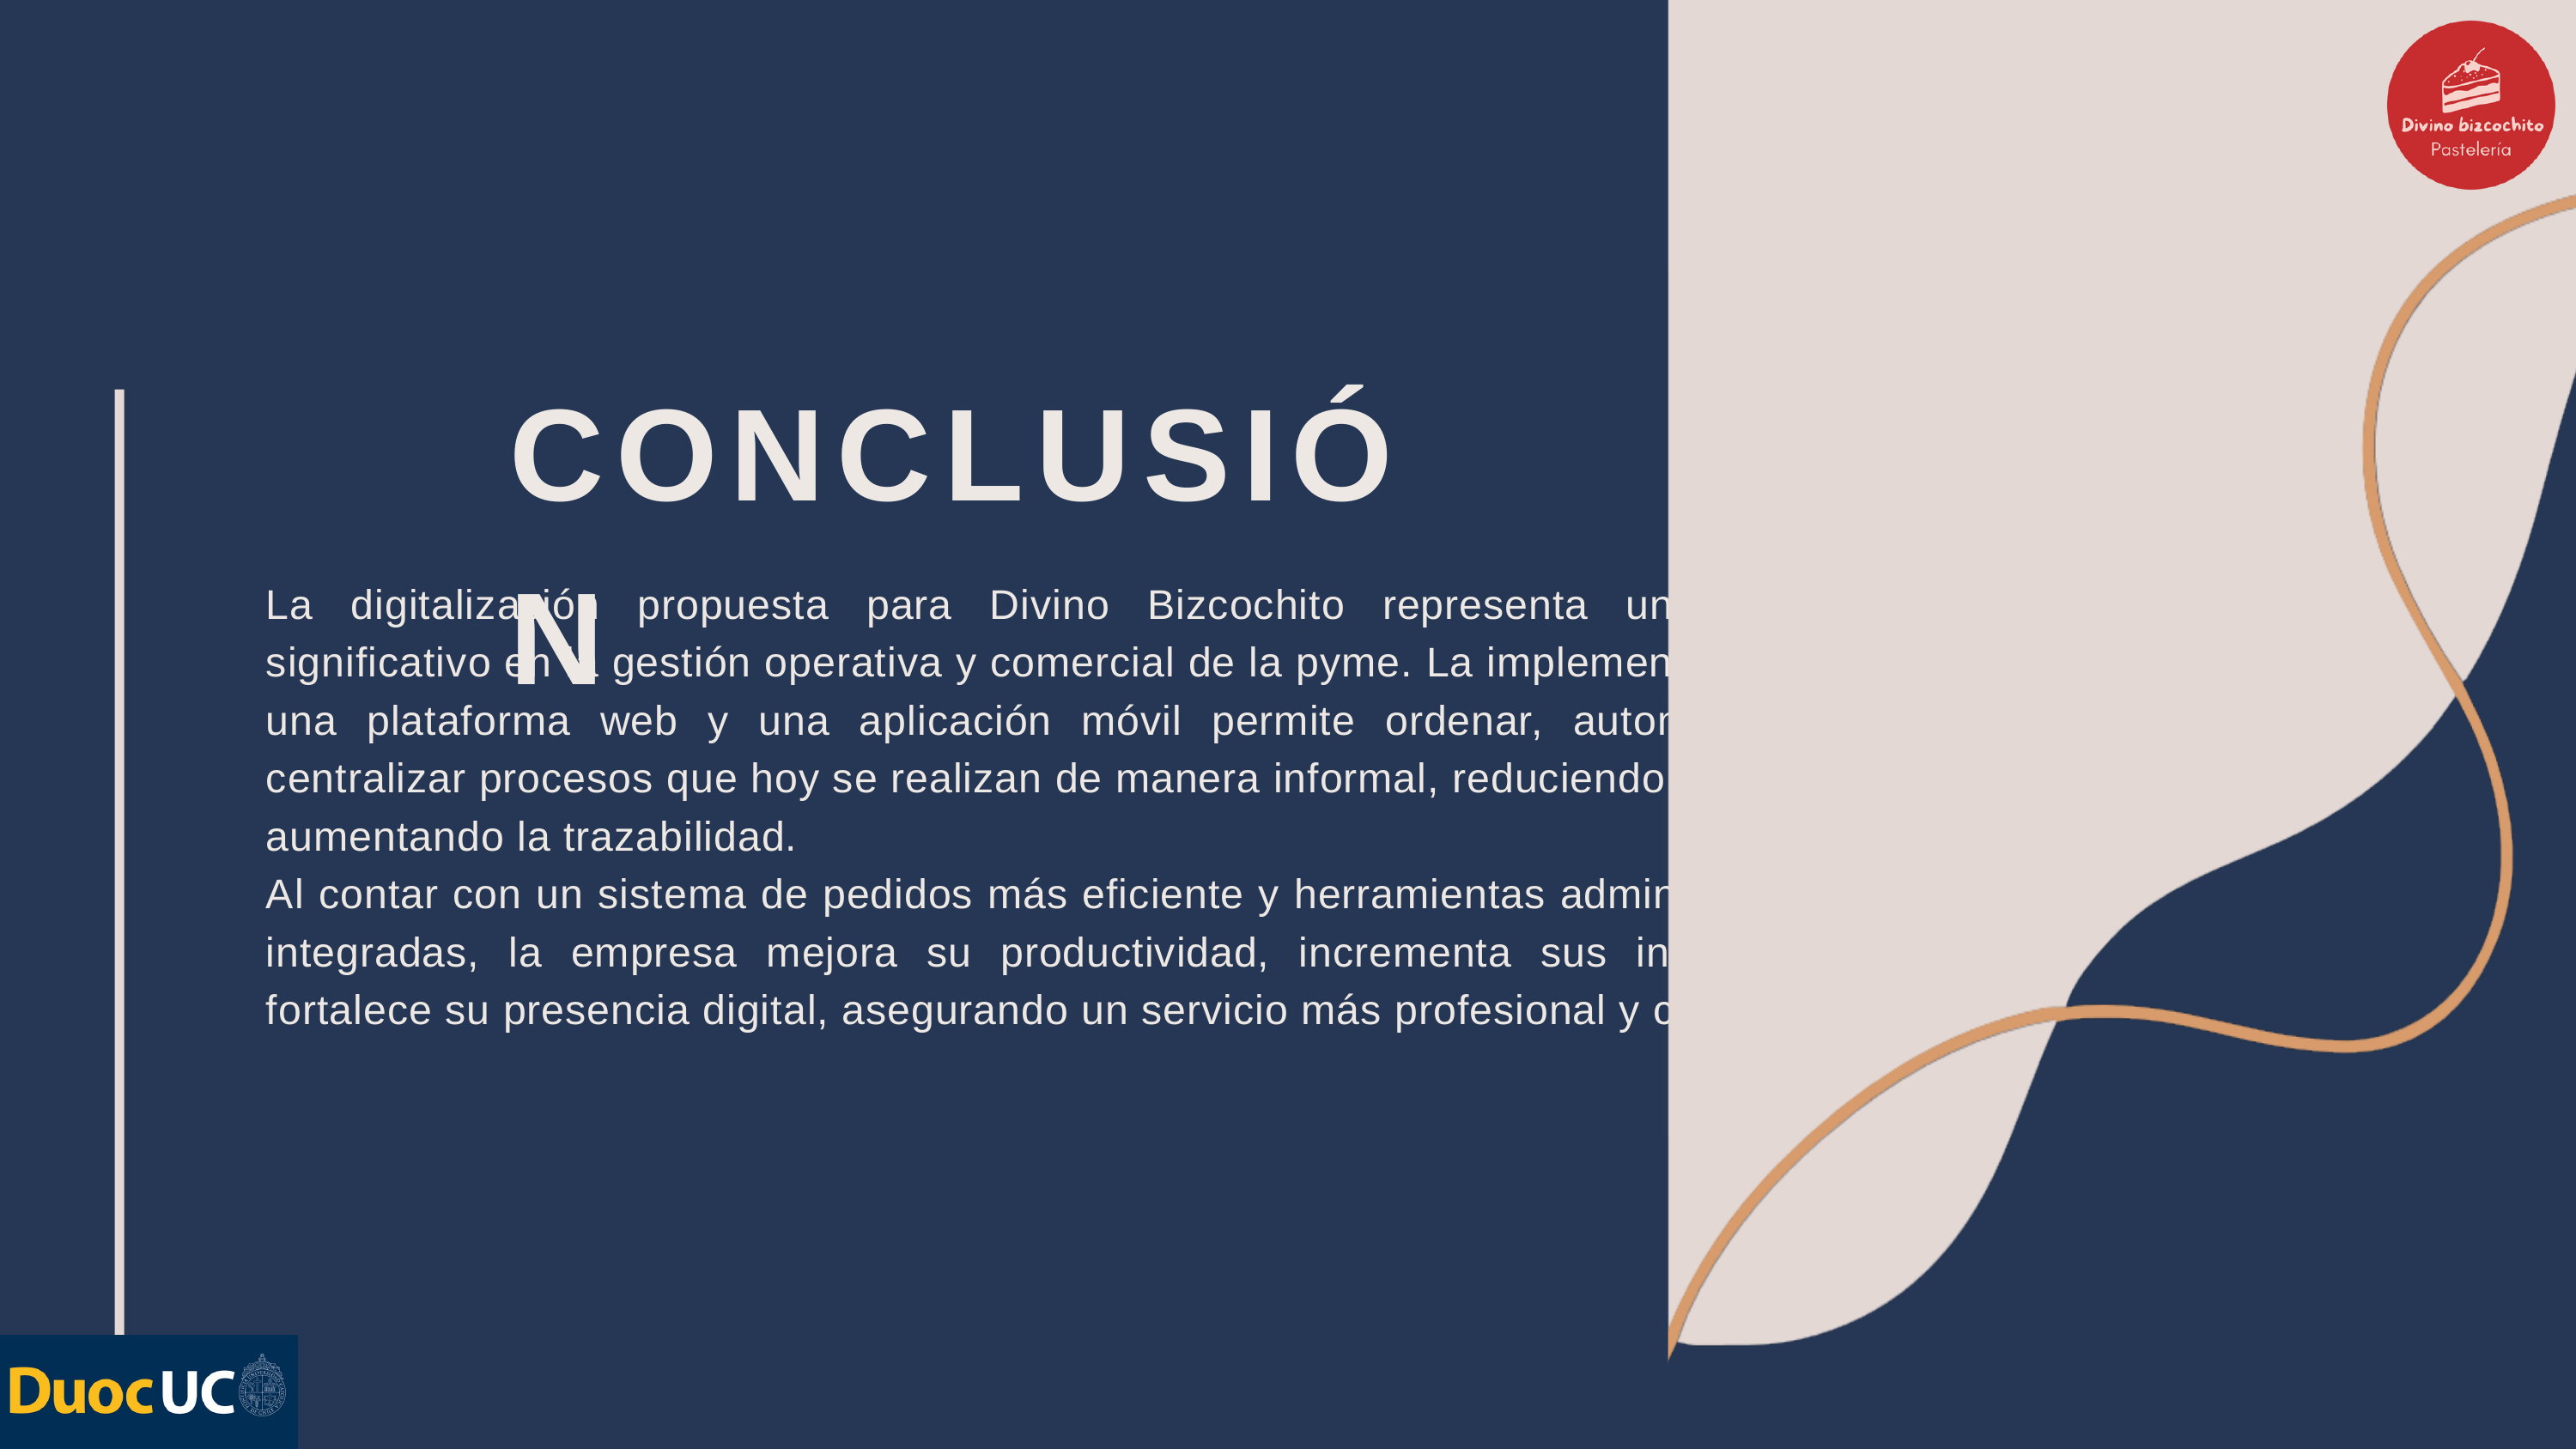

CONCLUSIÓN

La digitalización propuesta para Divino Bizcochito representa un avance significativo en la gestión operativa y comercial de la pyme. La implementación de una plataforma web y una aplicación móvil permite ordenar, automatizar y centralizar procesos que hoy se realizan de manera informal, reduciendo errores y aumentando la trazabilidad.
Al contar con un sistema de pedidos más eficiente y herramientas administrativas integradas, la empresa mejora su productividad, incrementa sus ingresos y fortalece su presencia digital, asegurando un servicio más profesional y confiable.